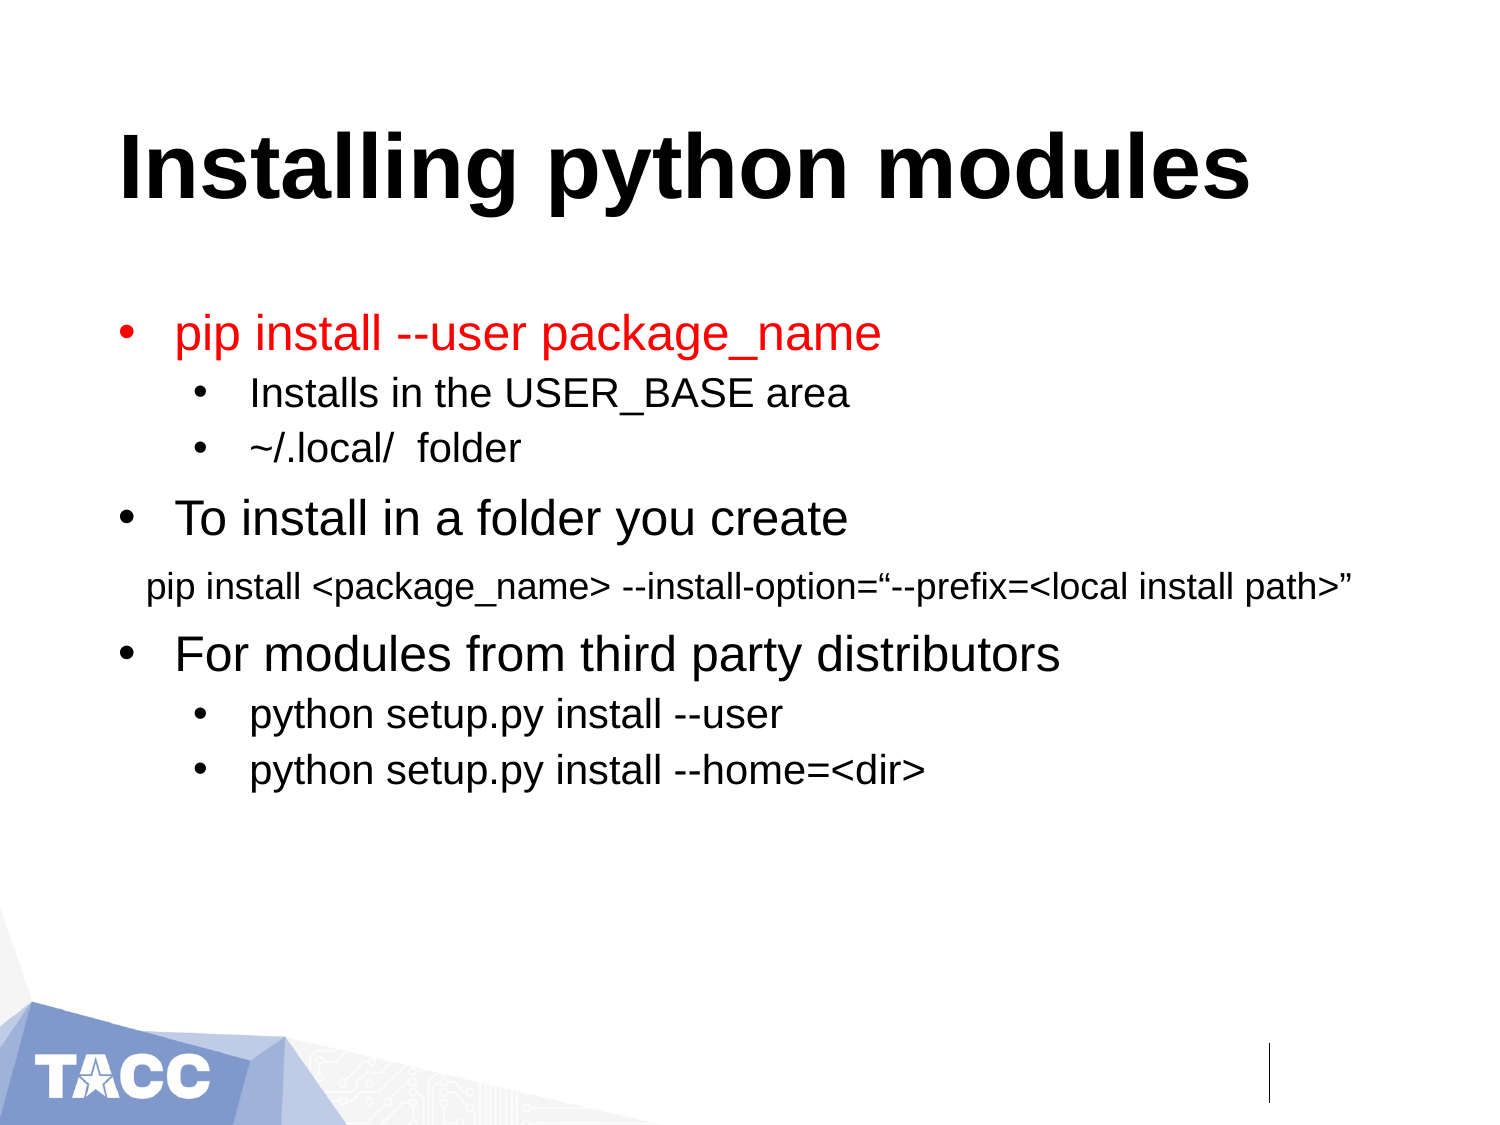

# Installing python modules
pip install --user package_name
Installs in the USER_BASE area
~/.local/  folder
To install in a folder you create
   pip install <package_name> --install-option=“--prefix=<local install path>”
For modules from third party distributors
python setup.py install --user
python setup.py install --home=<dir>